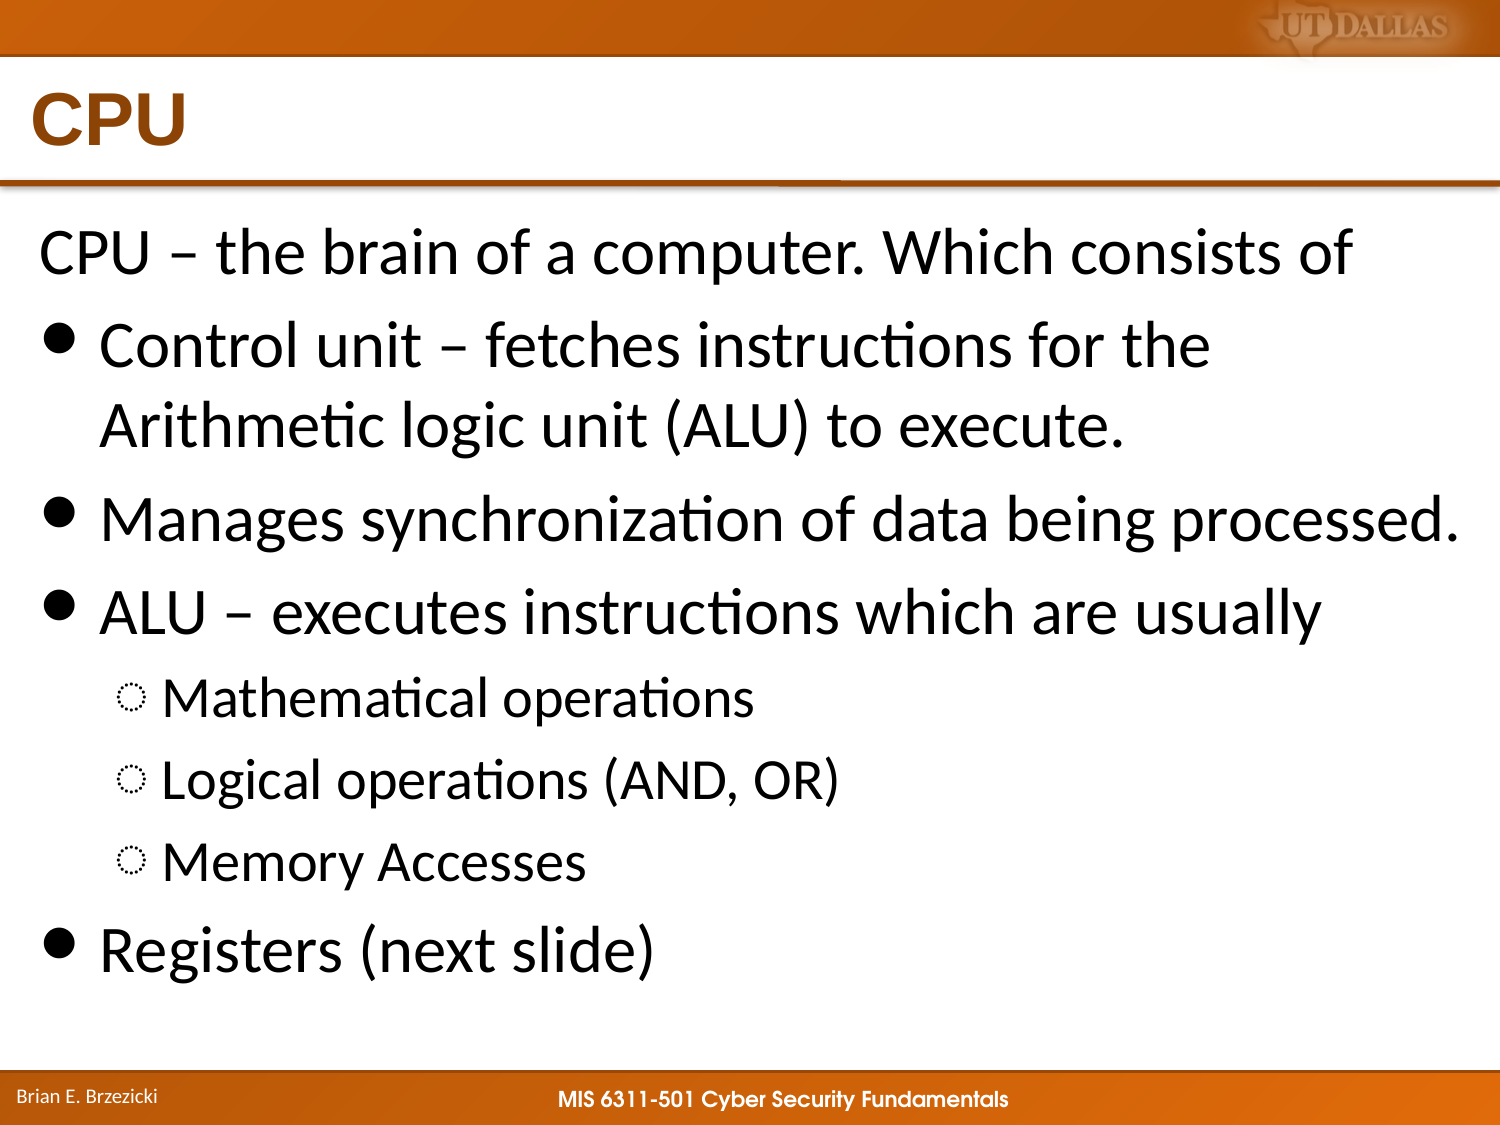

# CPU
CPU – the brain of a computer. Which consists of
Control unit – fetches instructions for the Arithmetic logic unit (ALU) to execute.
Manages synchronization of data being processed.
ALU – executes instructions which are usually
Mathematical operations
Logical operations (AND, OR)
Memory Accesses
Registers (next slide)

Brian E. Brzezicki